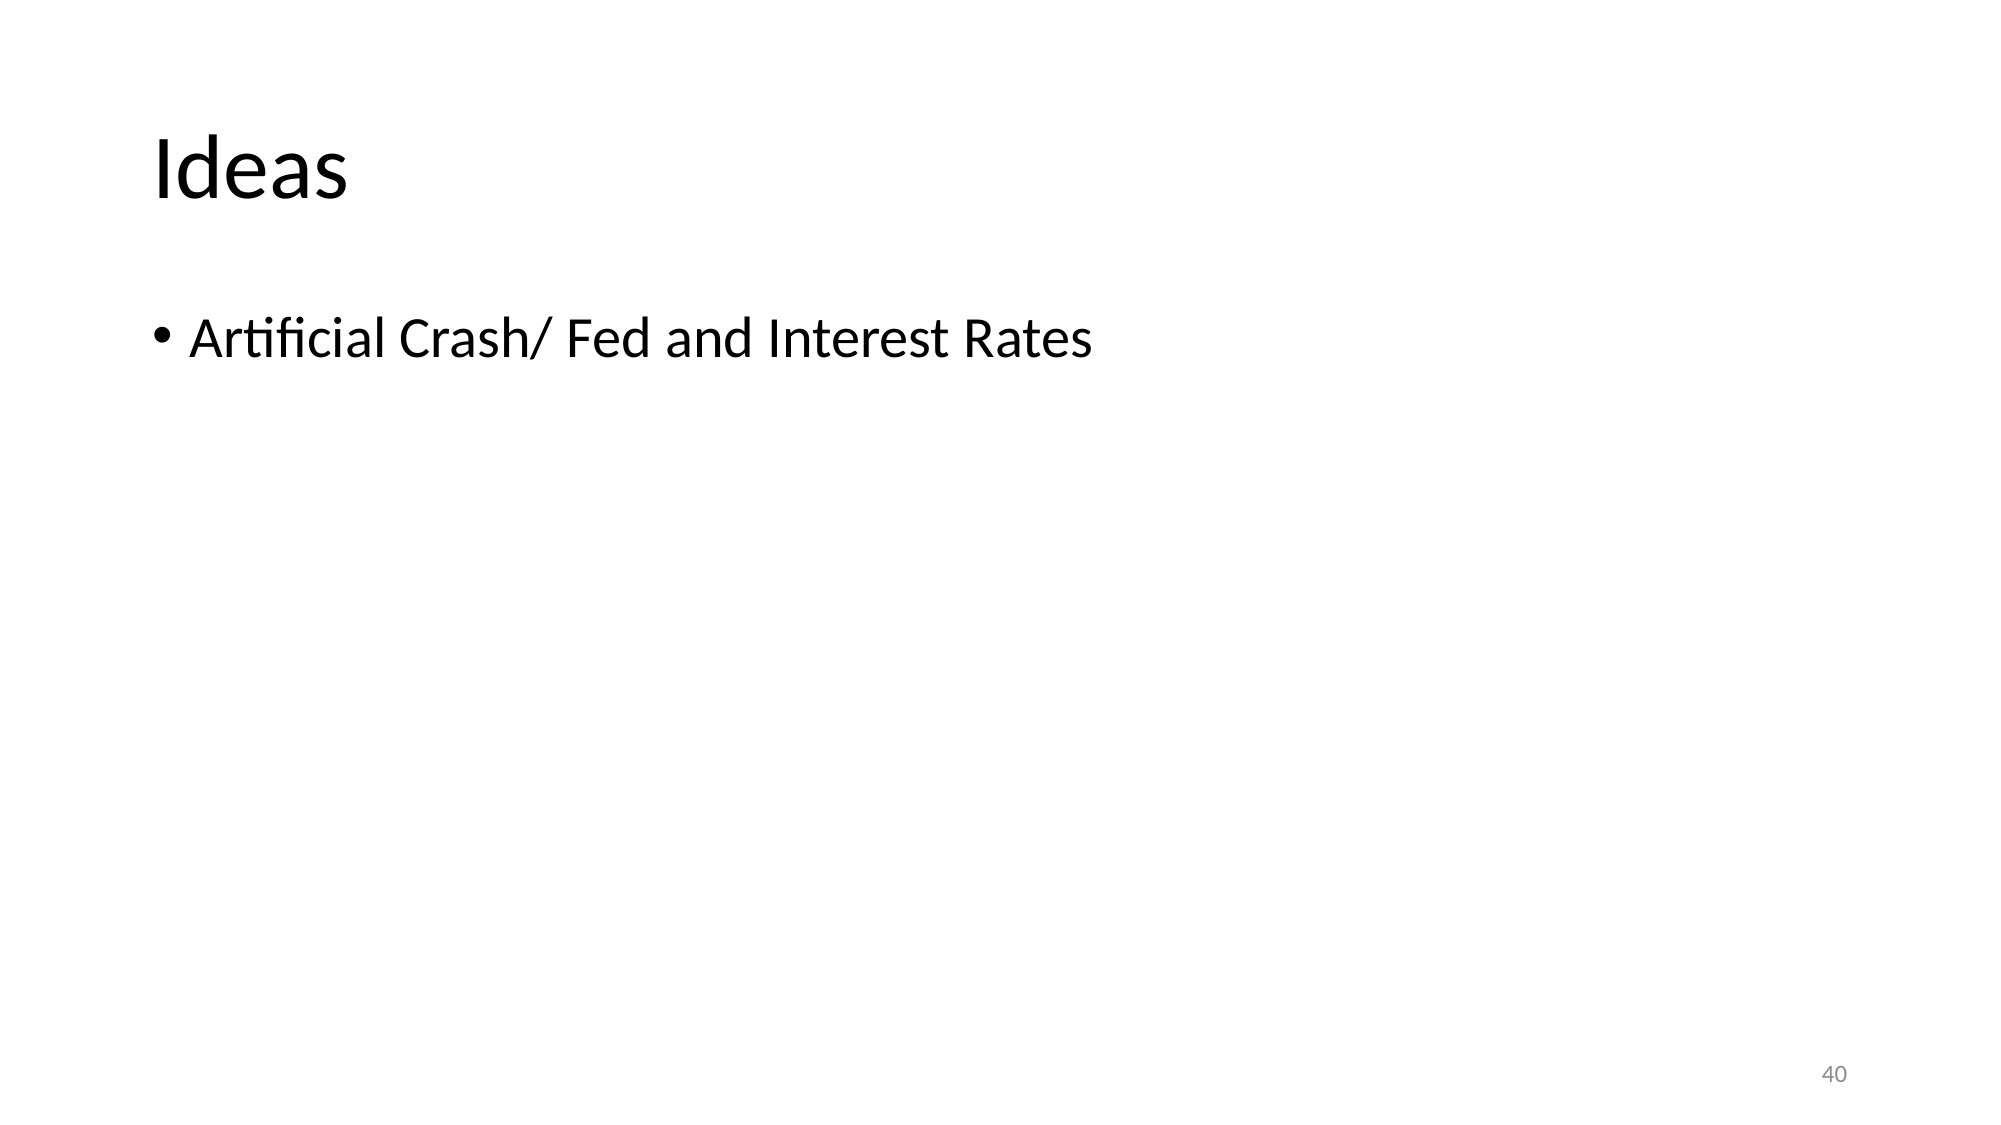

# Ideas
Artificial Crash/ Fed and Interest Rates
40